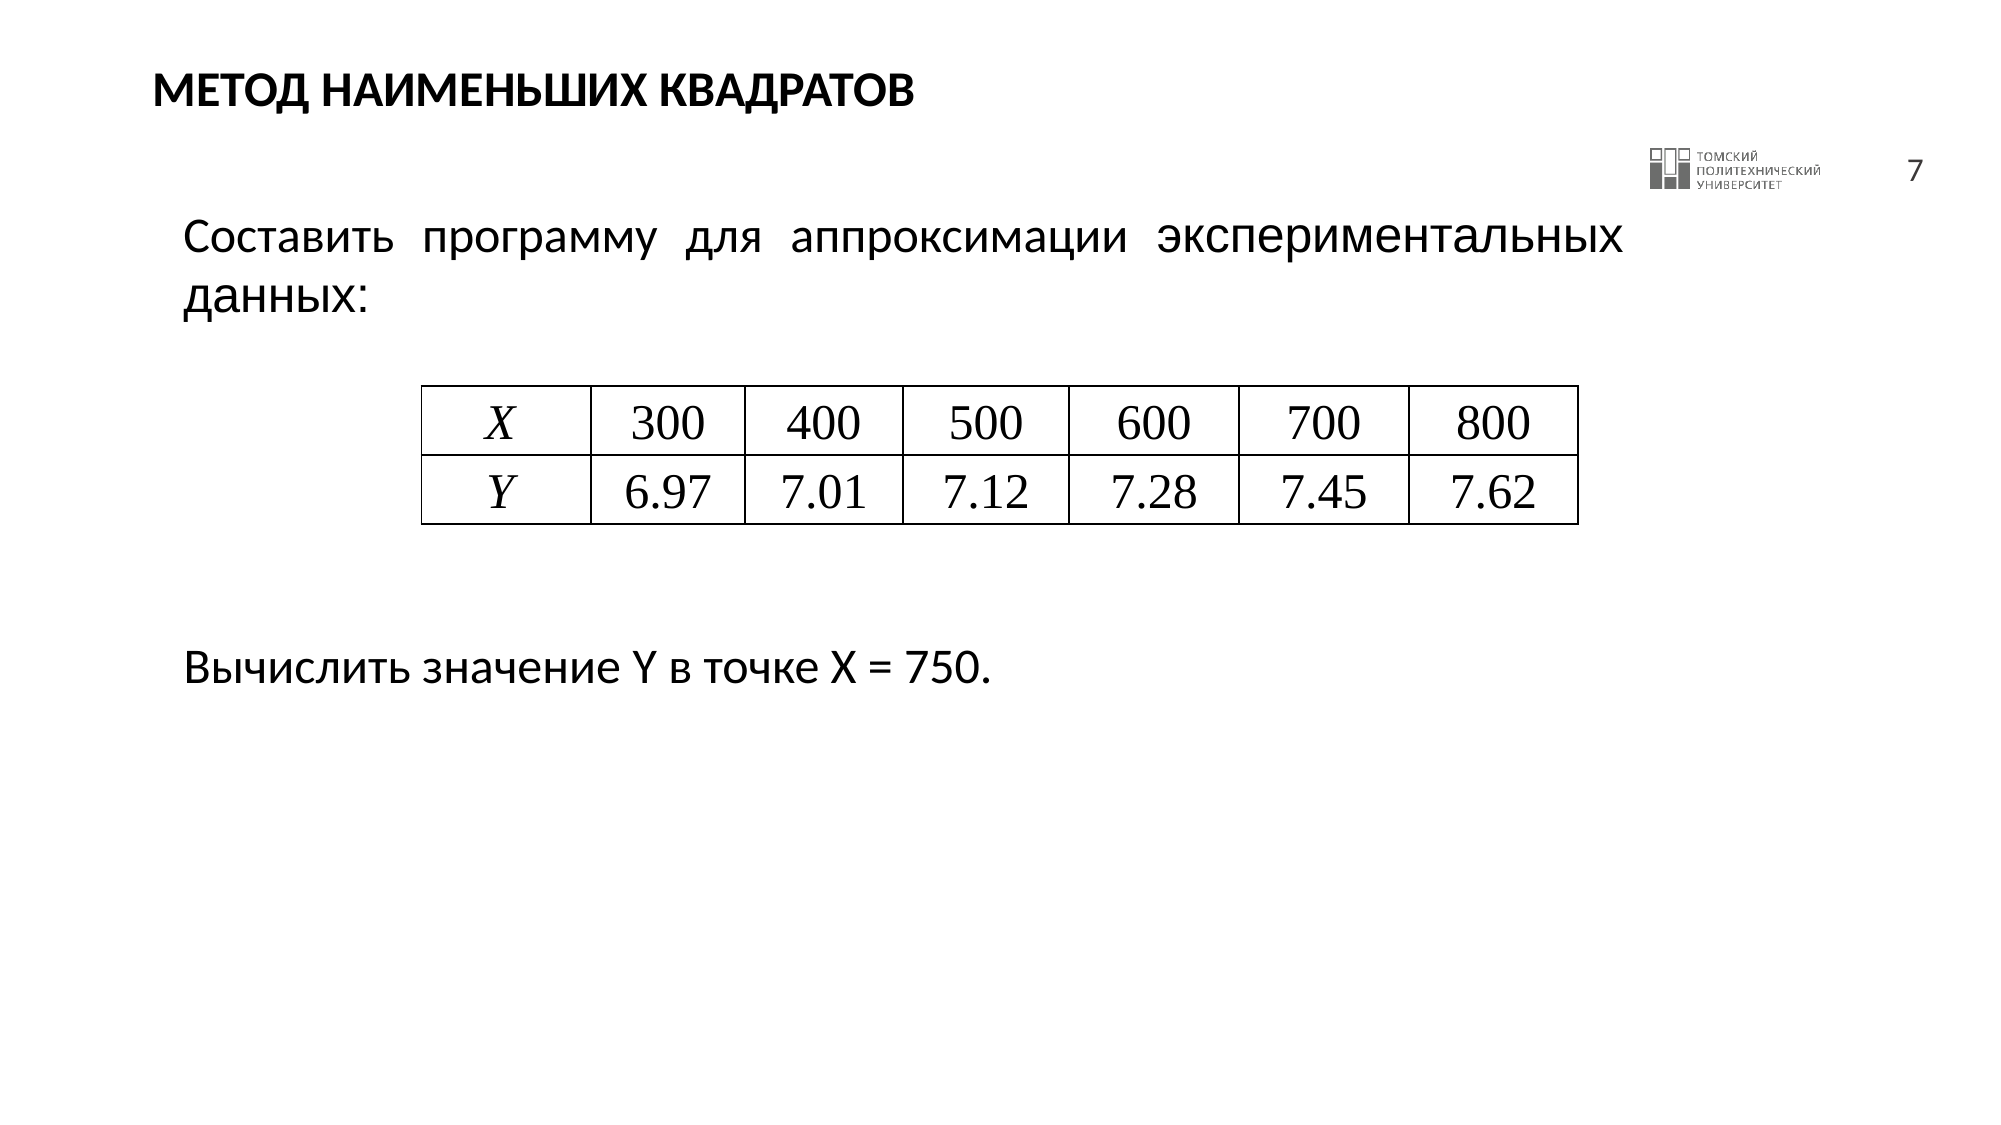

# МЕТОД НАИМЕНЬШИХ КВАДРАТОВ
Составить программу для аппроксимации экспериментальных данных:
| X | 300 | 400 | 500 | 600 | 700 | 800 |
| --- | --- | --- | --- | --- | --- | --- |
| Y | 6.97 | 7.01 | 7.12 | 7.28 | 7.45 | 7.62 |
Вычислить значение Y в точке X = 750.